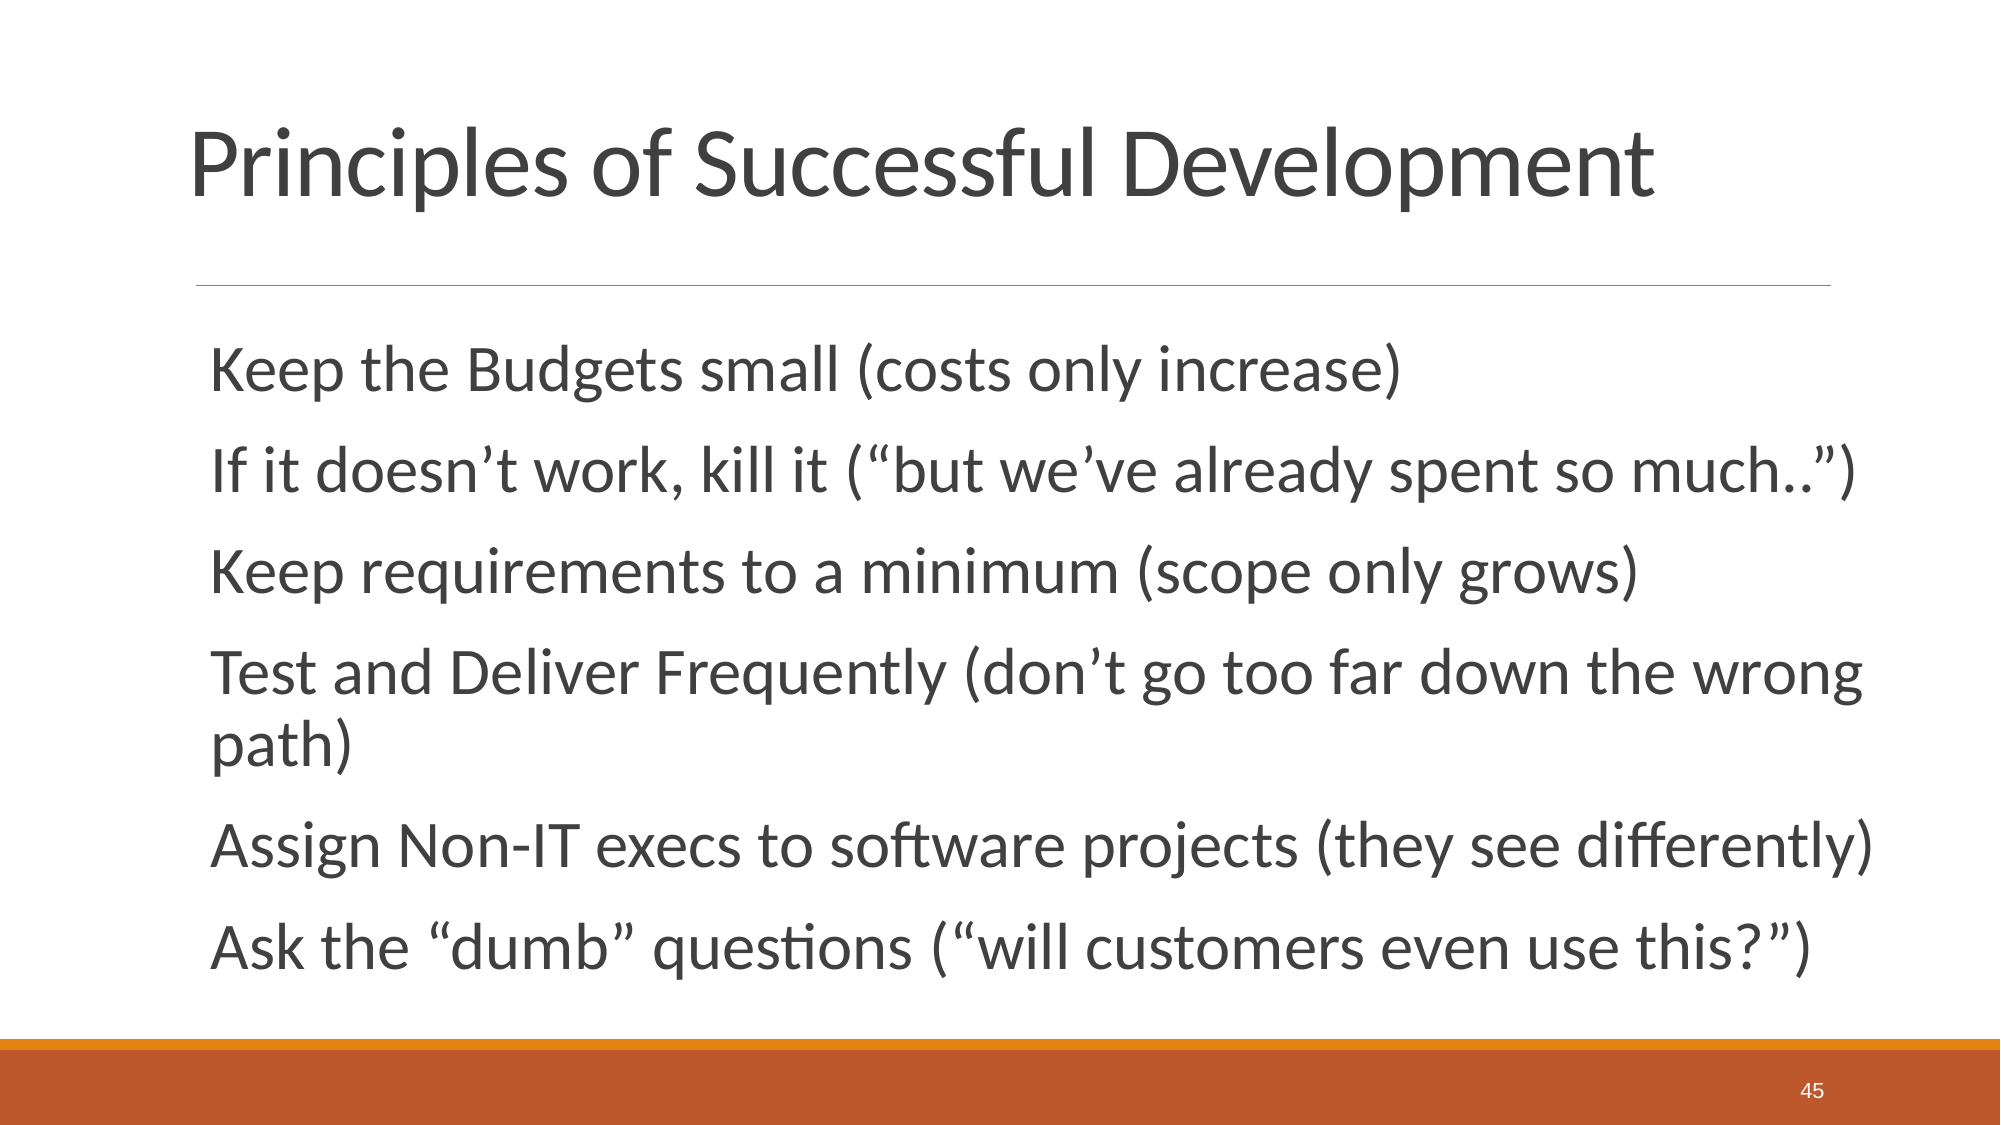

# Principles of Successful Development
Keep the Budgets small (costs only increase)
If it doesn’t work, kill it (“but we’ve already spent so much..”)
Keep requirements to a minimum (scope only grows)
Test and Deliver Frequently (don’t go too far down the wrong path)
Assign Non-IT execs to software projects (they see differently)
Ask the “dumb” questions (“will customers even use this?”)
45